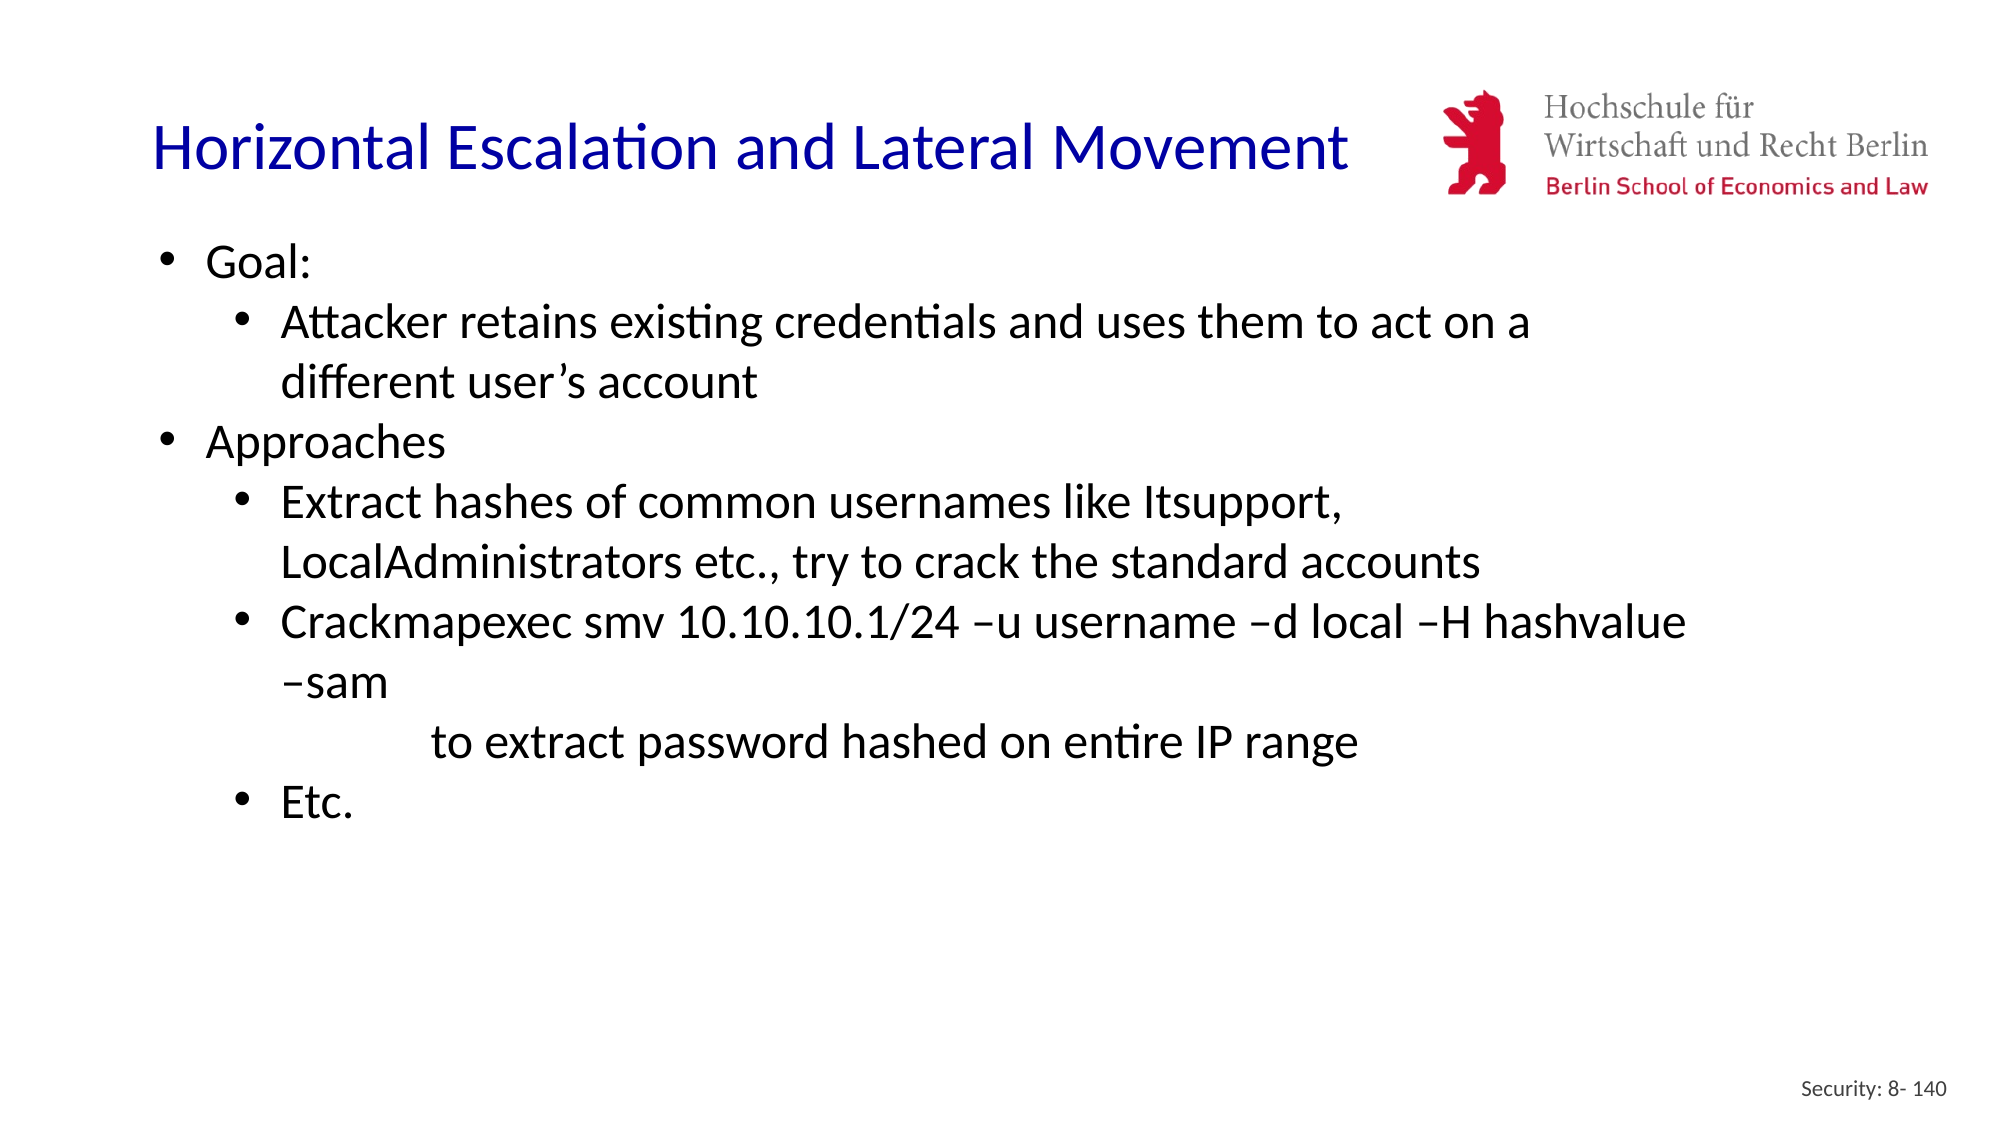

# Horizontal Escalation and Lateral Movement
Goal:
Attacker retains existing credentials and uses them to act on a different user’s account
Approaches
Extract hashes of common usernames like Itsupport, LocalAdministrators etc., try to crack the standard accounts
Crackmapexec smv 10.10.10.1/24 –u username –d local –H hashvalue –sam
	to extract password hashed on entire IP range
Etc.
Security: 8- 140